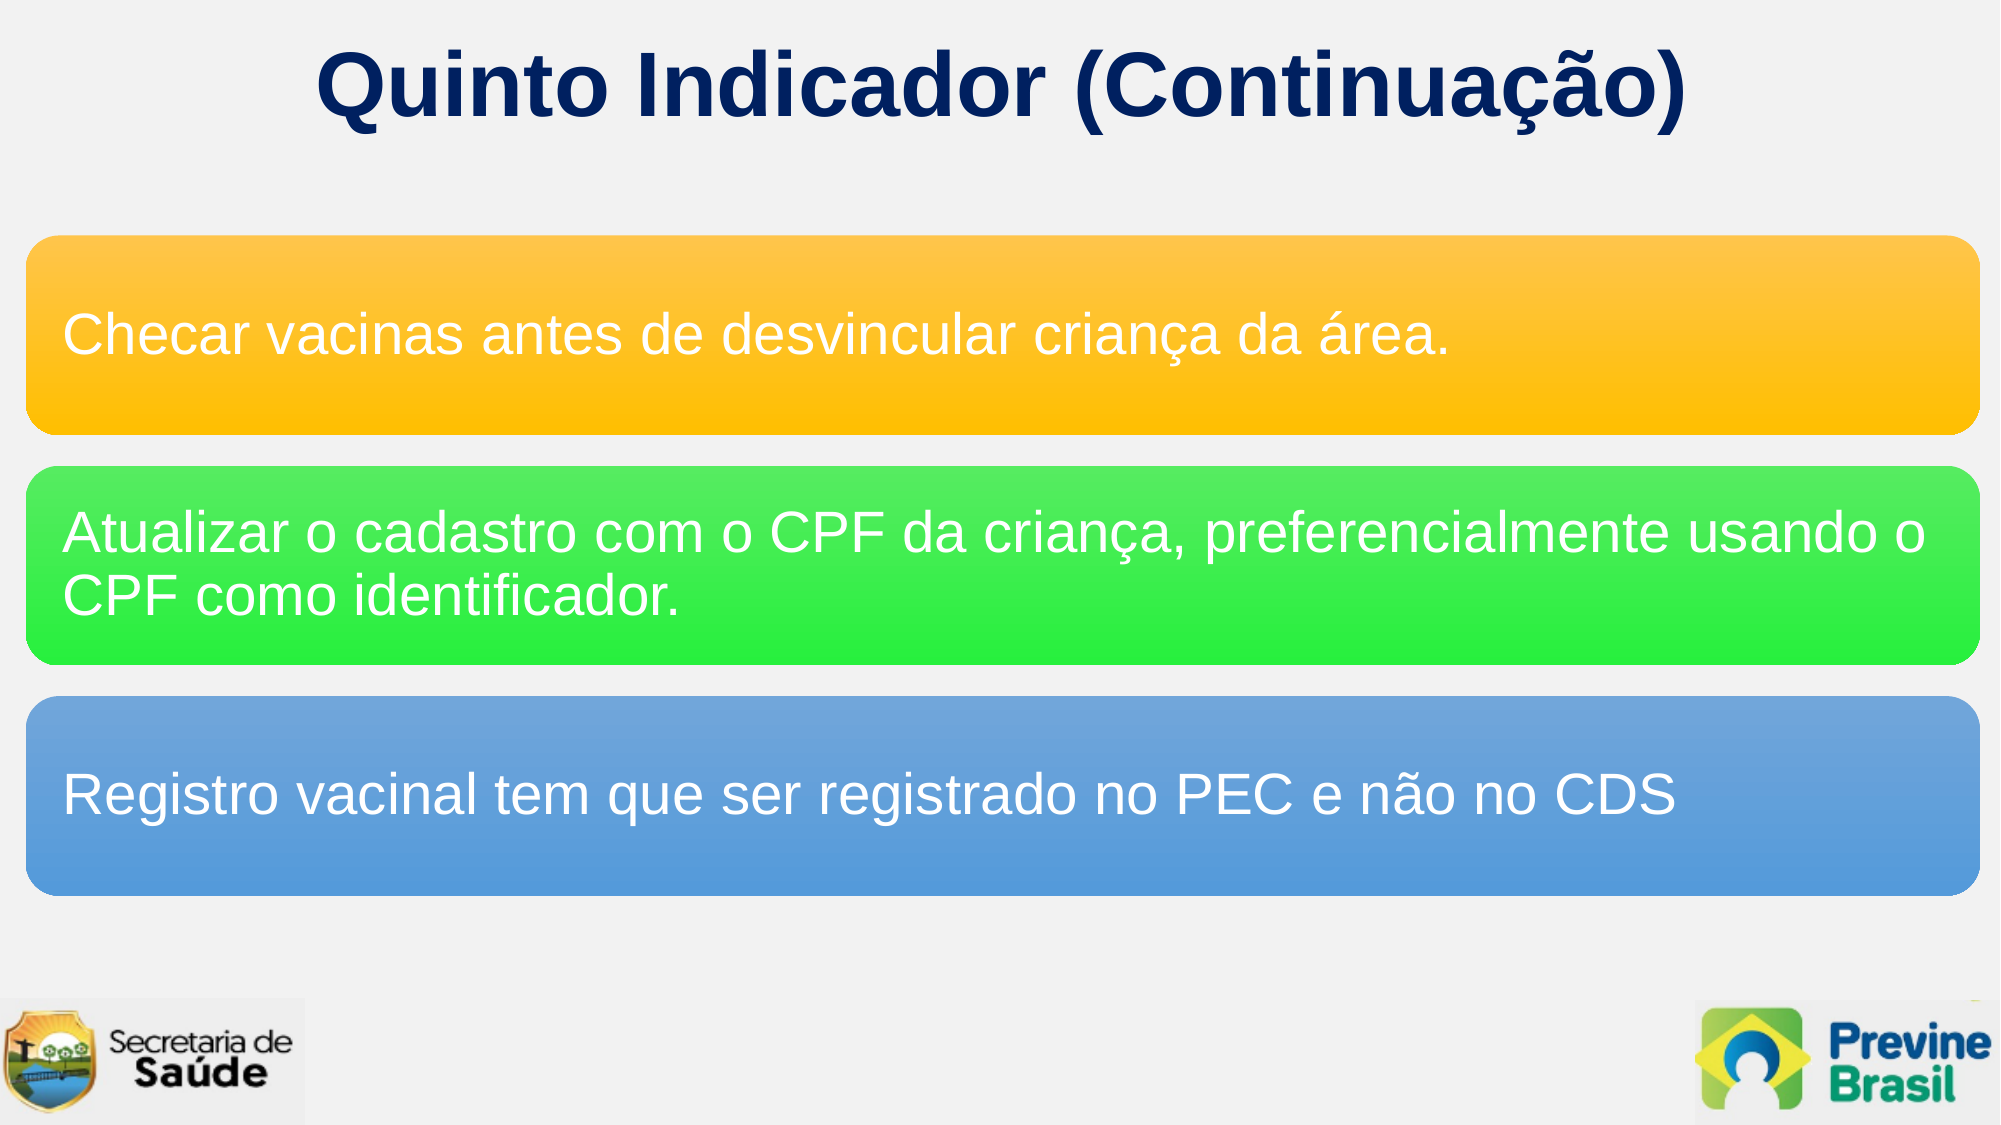

# Quinto Indicador (Continuação)
Checar vacinas antes de desvincular criança da área.
Atualizar o cadastro com o CPF da criança, preferencialmente usando o CPF como identificador.
Registro vacinal tem que ser registrado no PEC e não no CDS